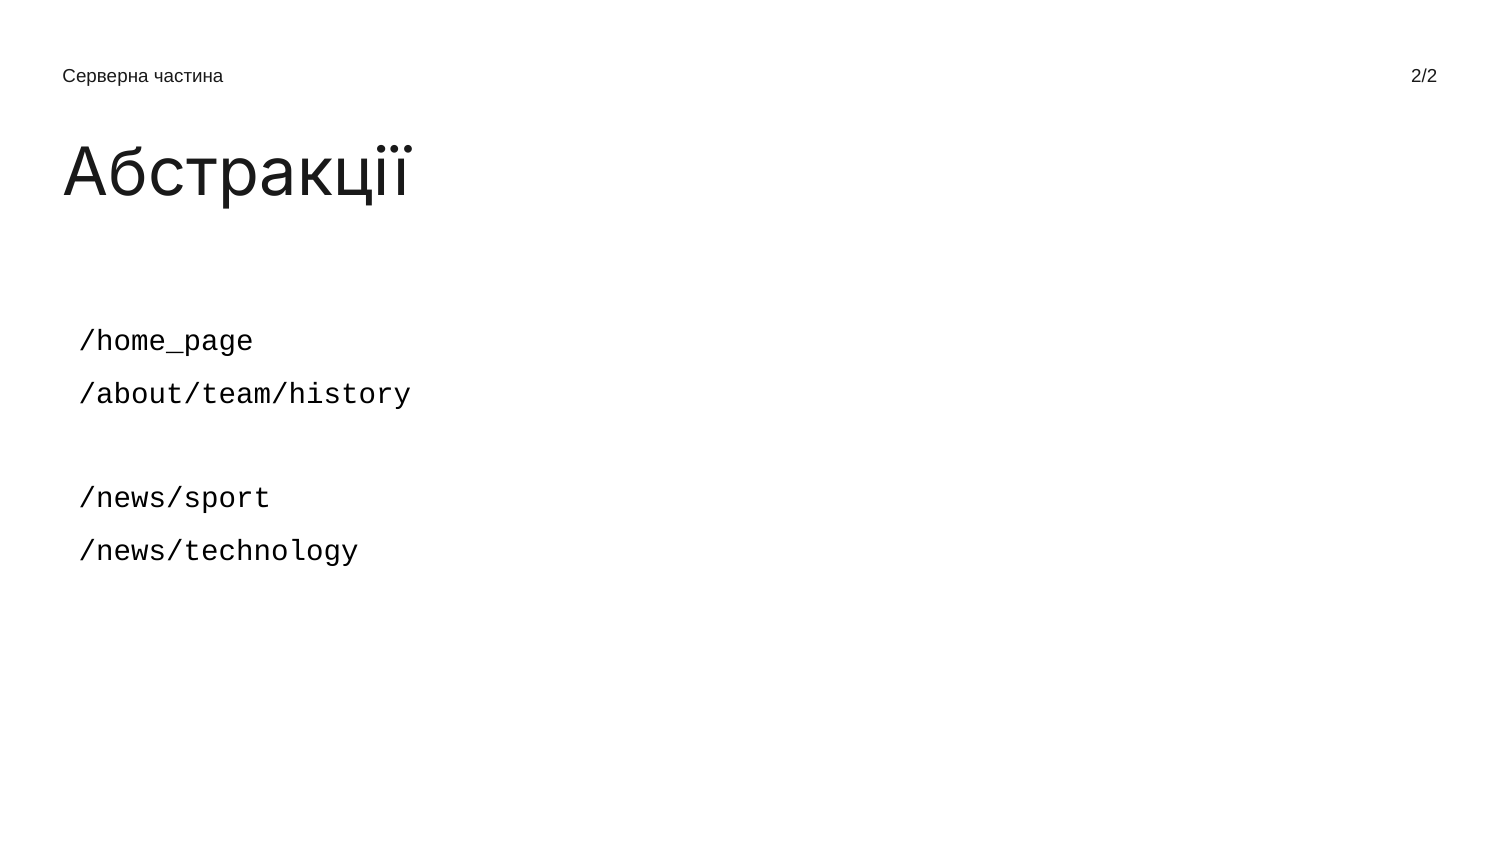

Серверна частина
2/2
Абстракції
/home_page
/about/team/history

/news/sport
/news/technology